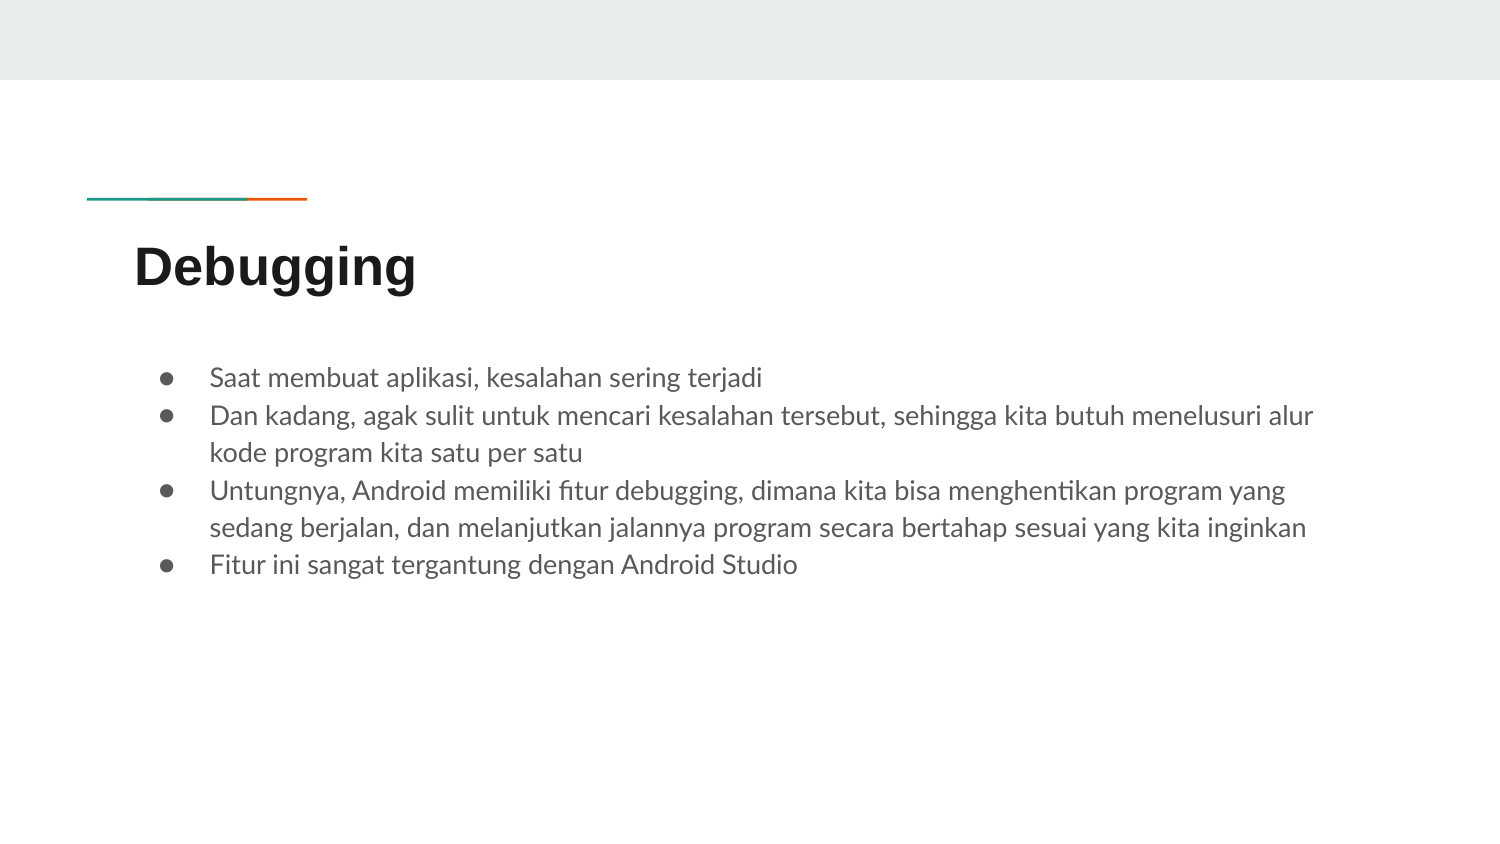

# Debugging
Saat membuat aplikasi, kesalahan sering terjadi
Dan kadang, agak sulit untuk mencari kesalahan tersebut, sehingga kita butuh menelusuri alur kode program kita satu per satu
Untungnya, Android memiliki fitur debugging, dimana kita bisa menghentikan program yang sedang berjalan, dan melanjutkan jalannya program secara bertahap sesuai yang kita inginkan
Fitur ini sangat tergantung dengan Android Studio